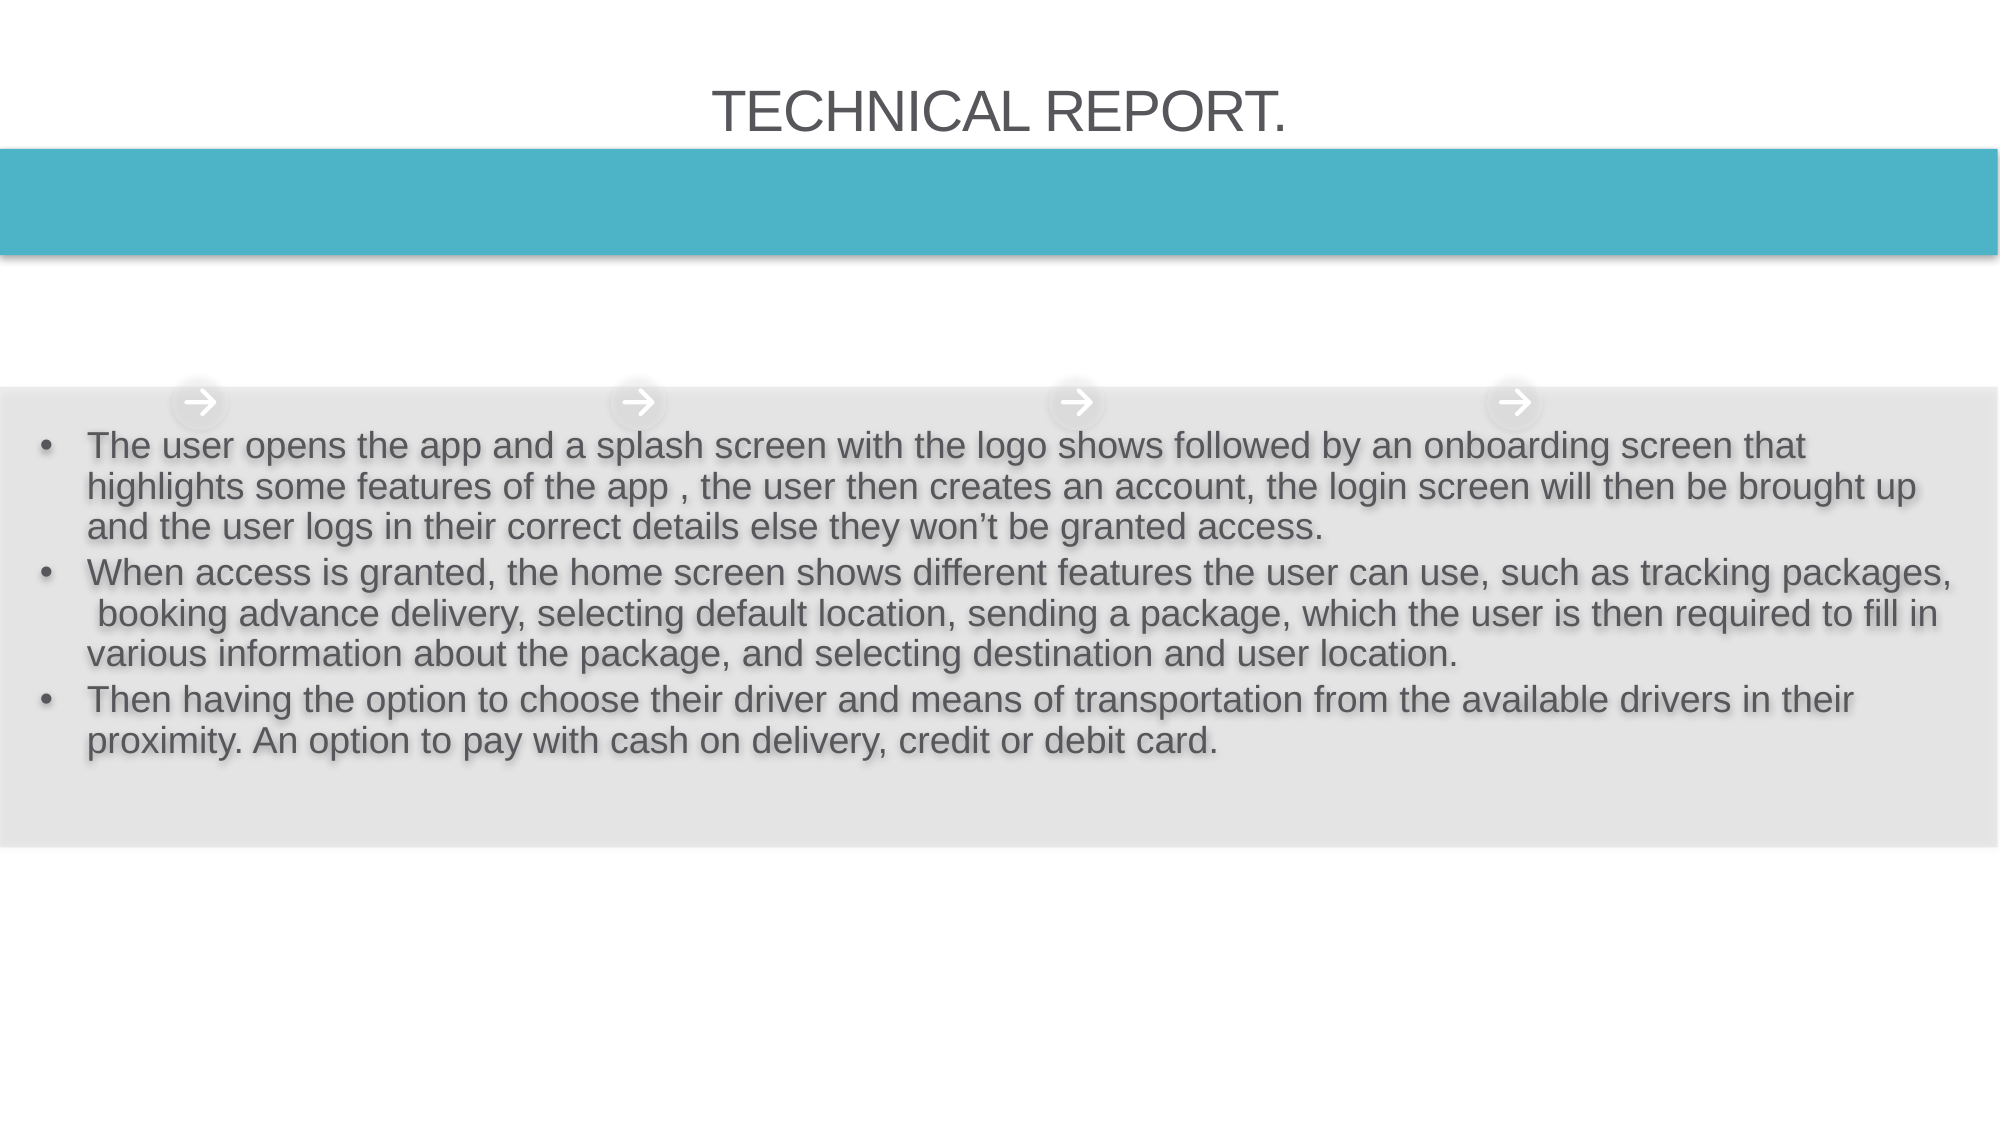

# TECHNICAL REPORT.

The user opens the app and a splash screen with the logo shows followed by an onboarding screen that highlights some features of the app , the user then creates an account, the login screen will then be brought up and the user logs in their correct details else they won’t be granted access.
When access is granted, the home screen shows different features the user can use, such as tracking packages,  booking advance delivery, selecting default location, sending a package, which the user is then required to fill in various information about the package, and selecting destination and user location.
Then having the option to choose their driver and means of transportation from the available drivers in their proximity. An option to pay with cash on delivery, credit or debit card.